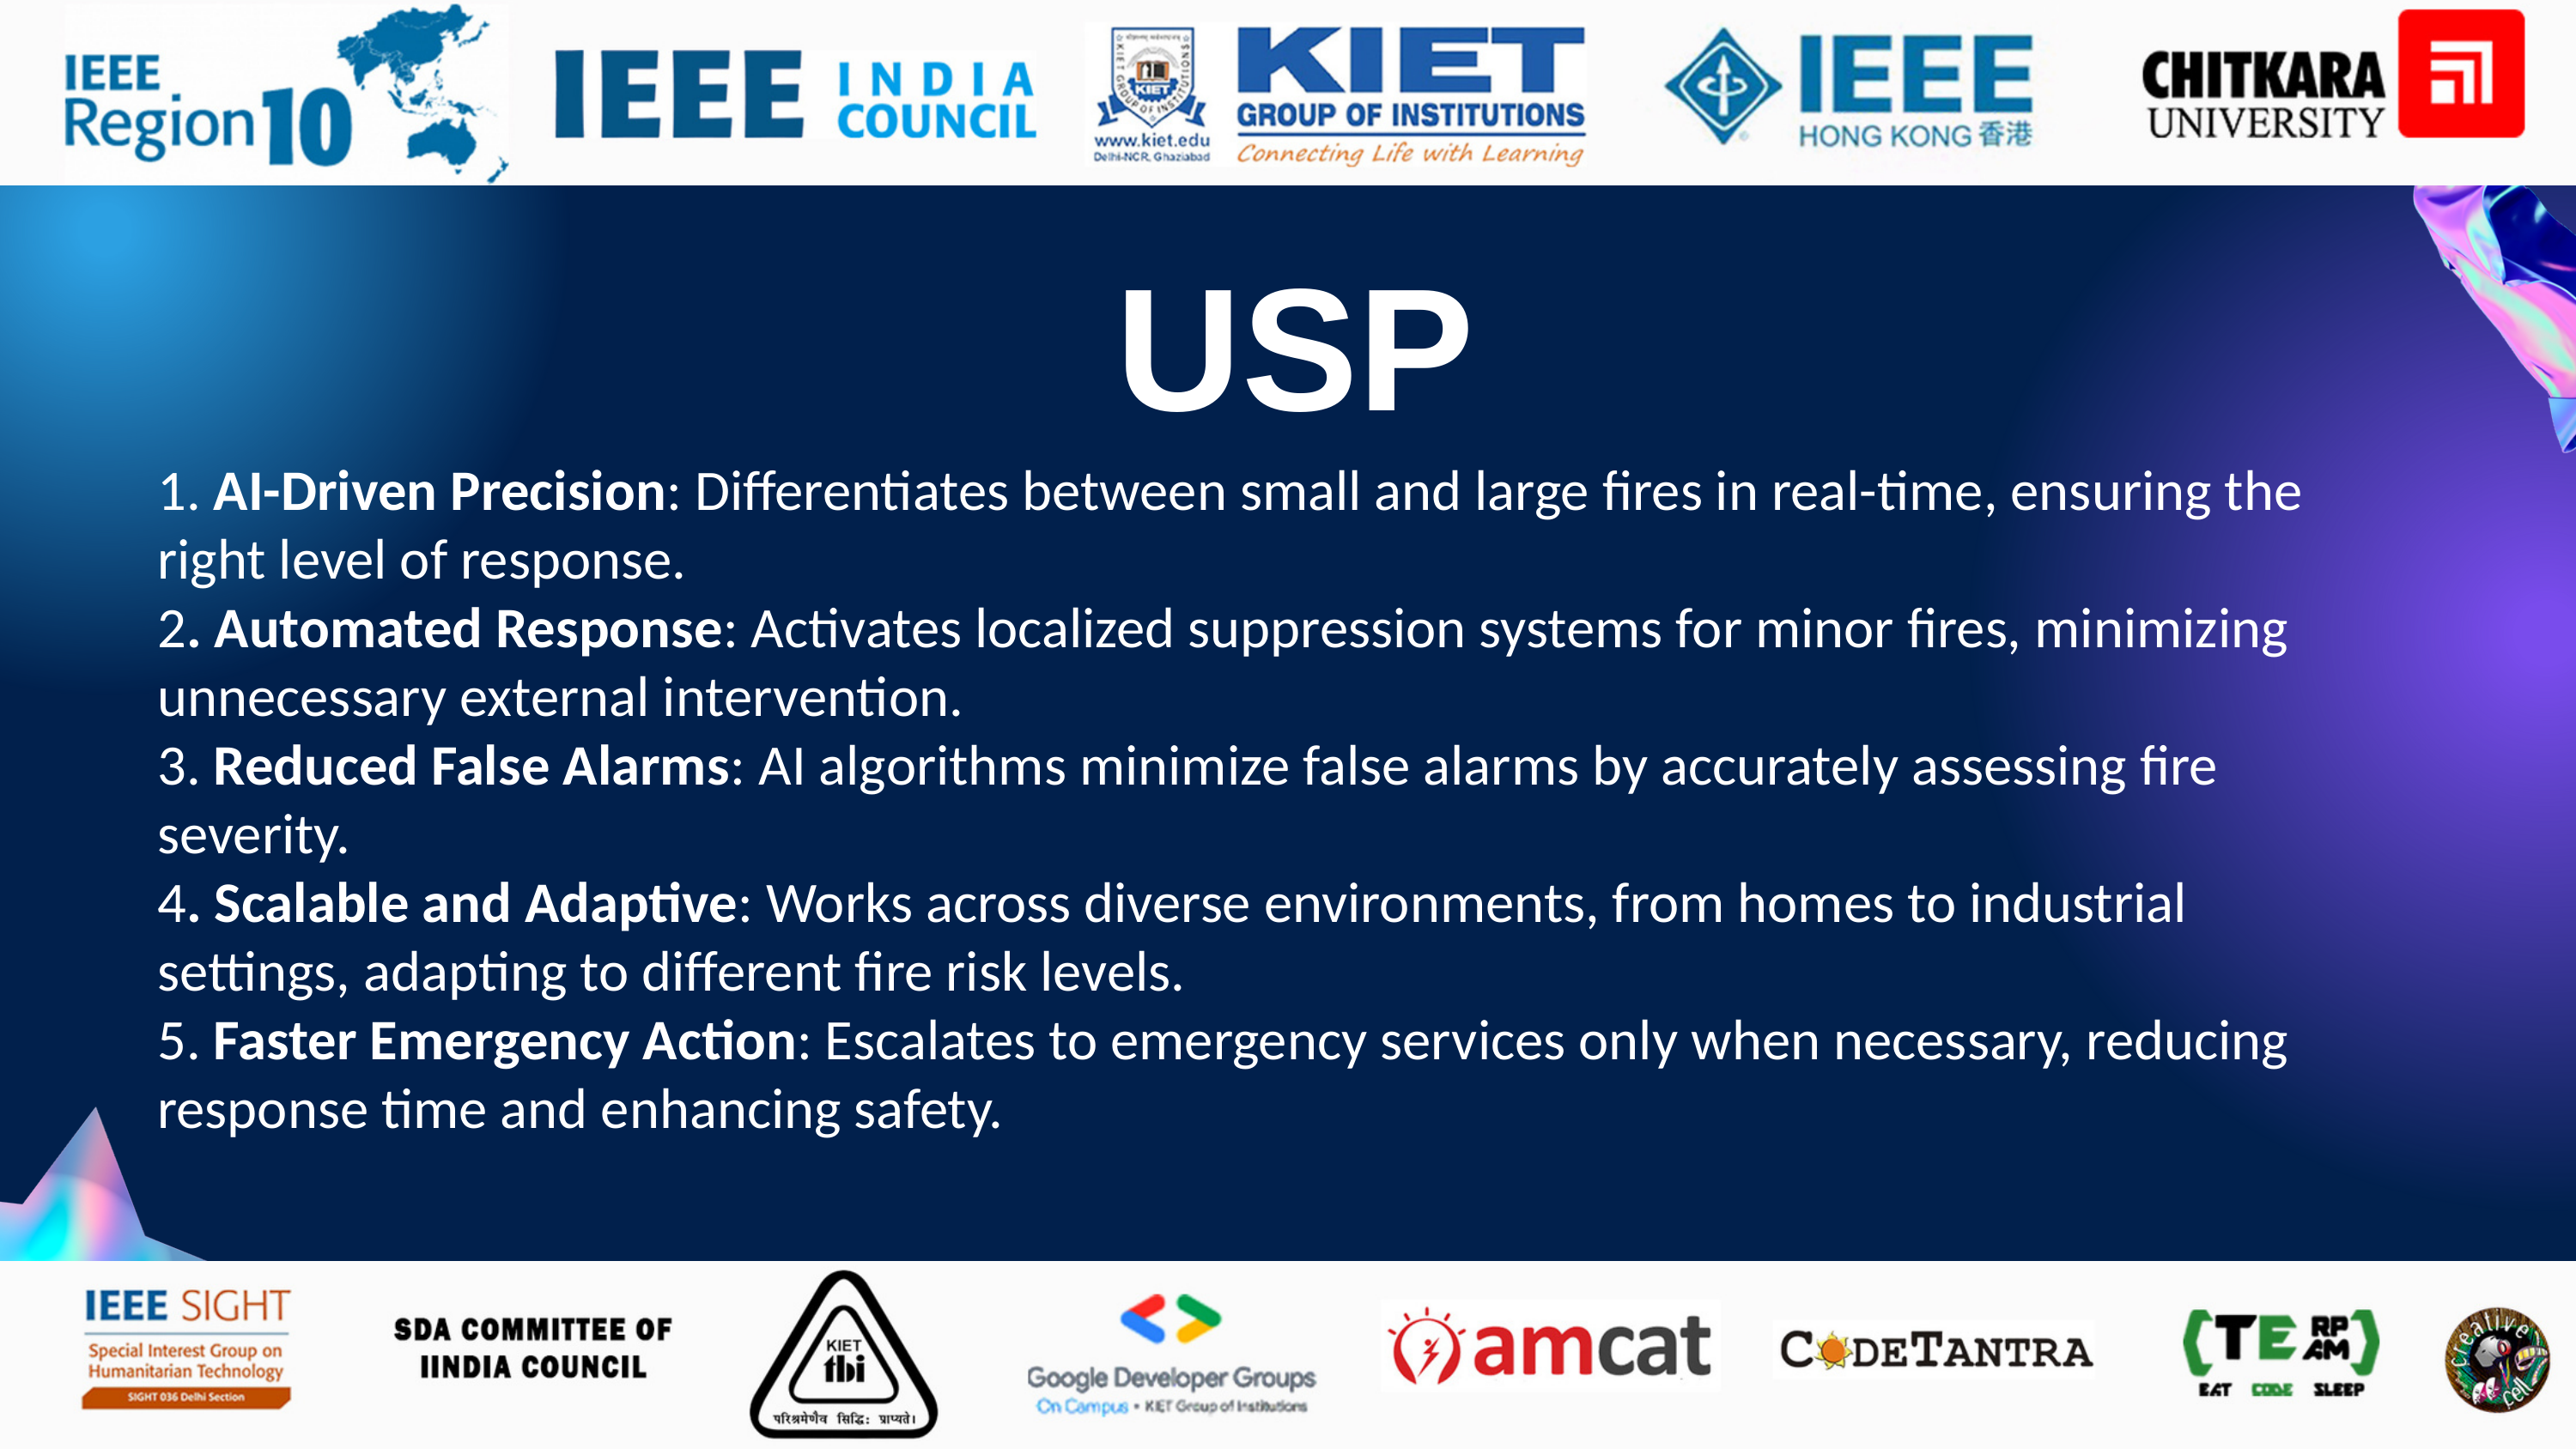

USP

1. AI-Driven Precision: Differentiates between small and large fires in real-time, ensuring the right level of response.
2. Automated Response: Activates localized suppression systems for minor fires, minimizing unnecessary external intervention.
3. Reduced False Alarms: AI algorithms minimize false alarms by accurately assessing fire severity.
4. Scalable and Adaptive: Works across diverse environments, from homes to industrial settings, adapting to different fire risk levels.
5. Faster Emergency Action: Escalates to emergency services only when necessary, reducing response time and enhancing safety.